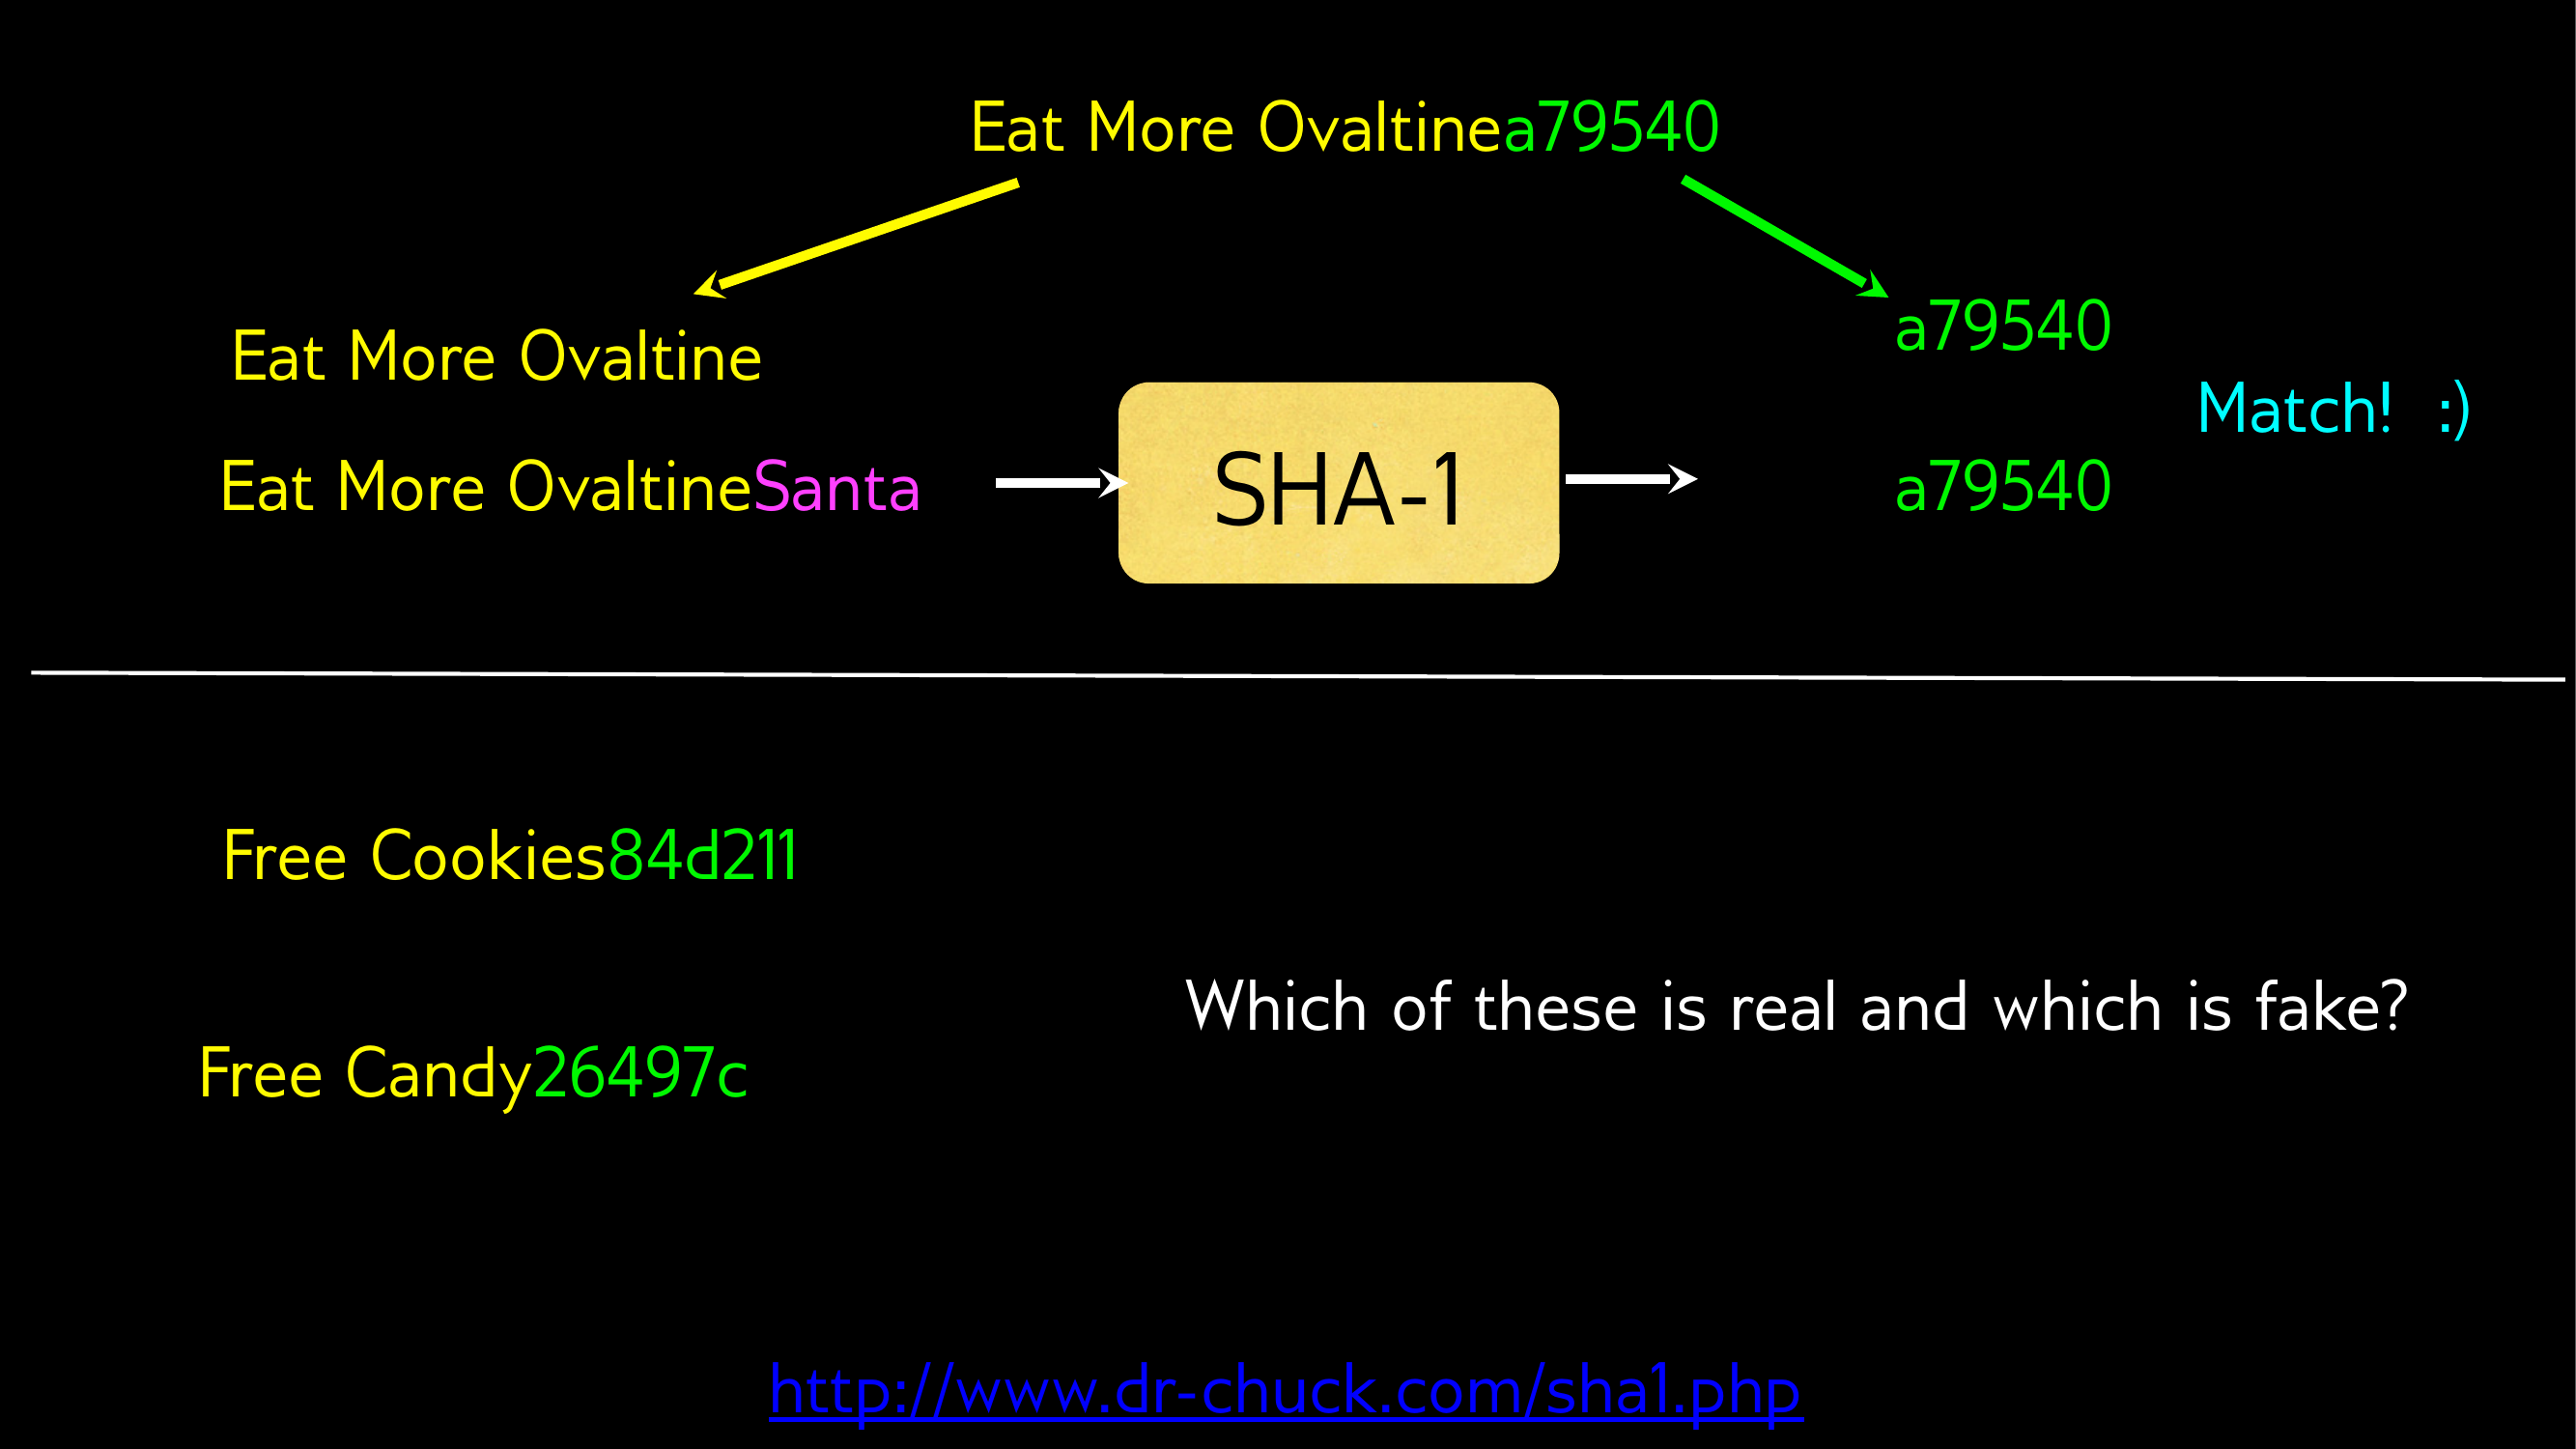

Eat More Ovaltinea79540

a79540
Eat More Ovaltine
Match!  :)

SHA-1
a79540

Eat More OvaltineSanta

Free Cookies84d211
Which of these is real and which is fake?
Free Candy26497c
http://www.dr-chuck.com/sha1.php